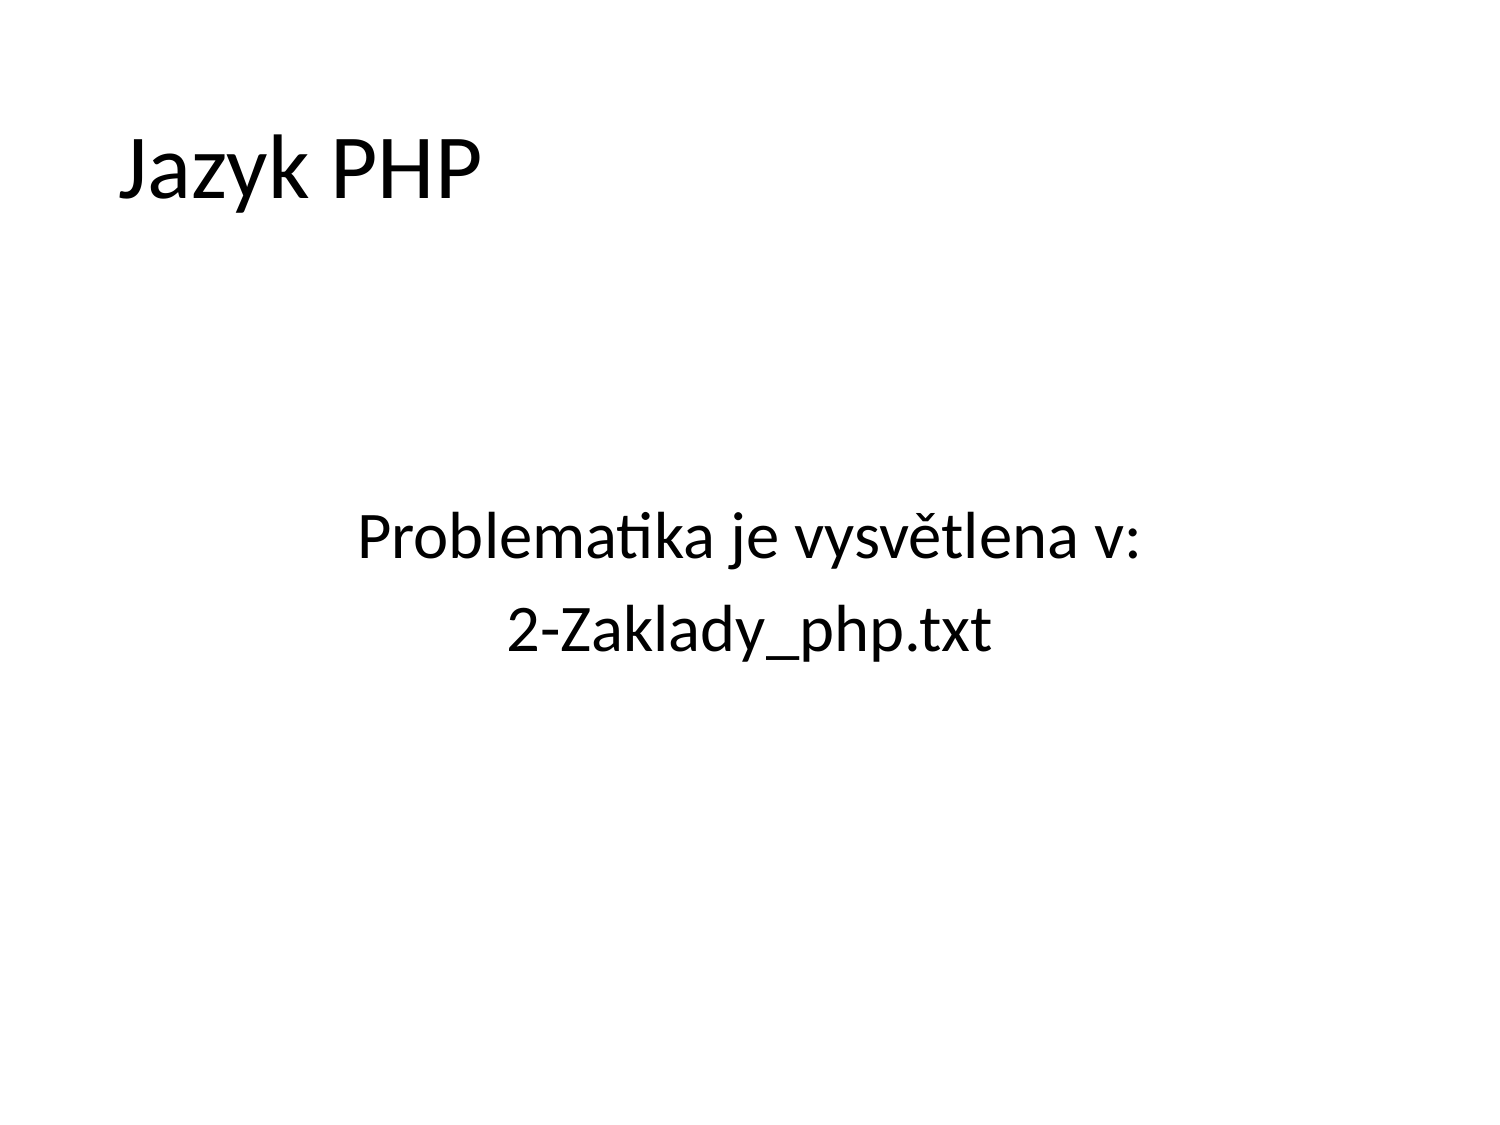

# Jazyk PHP

Problematika je vysvětlena v:
2-Zaklady_php.txt